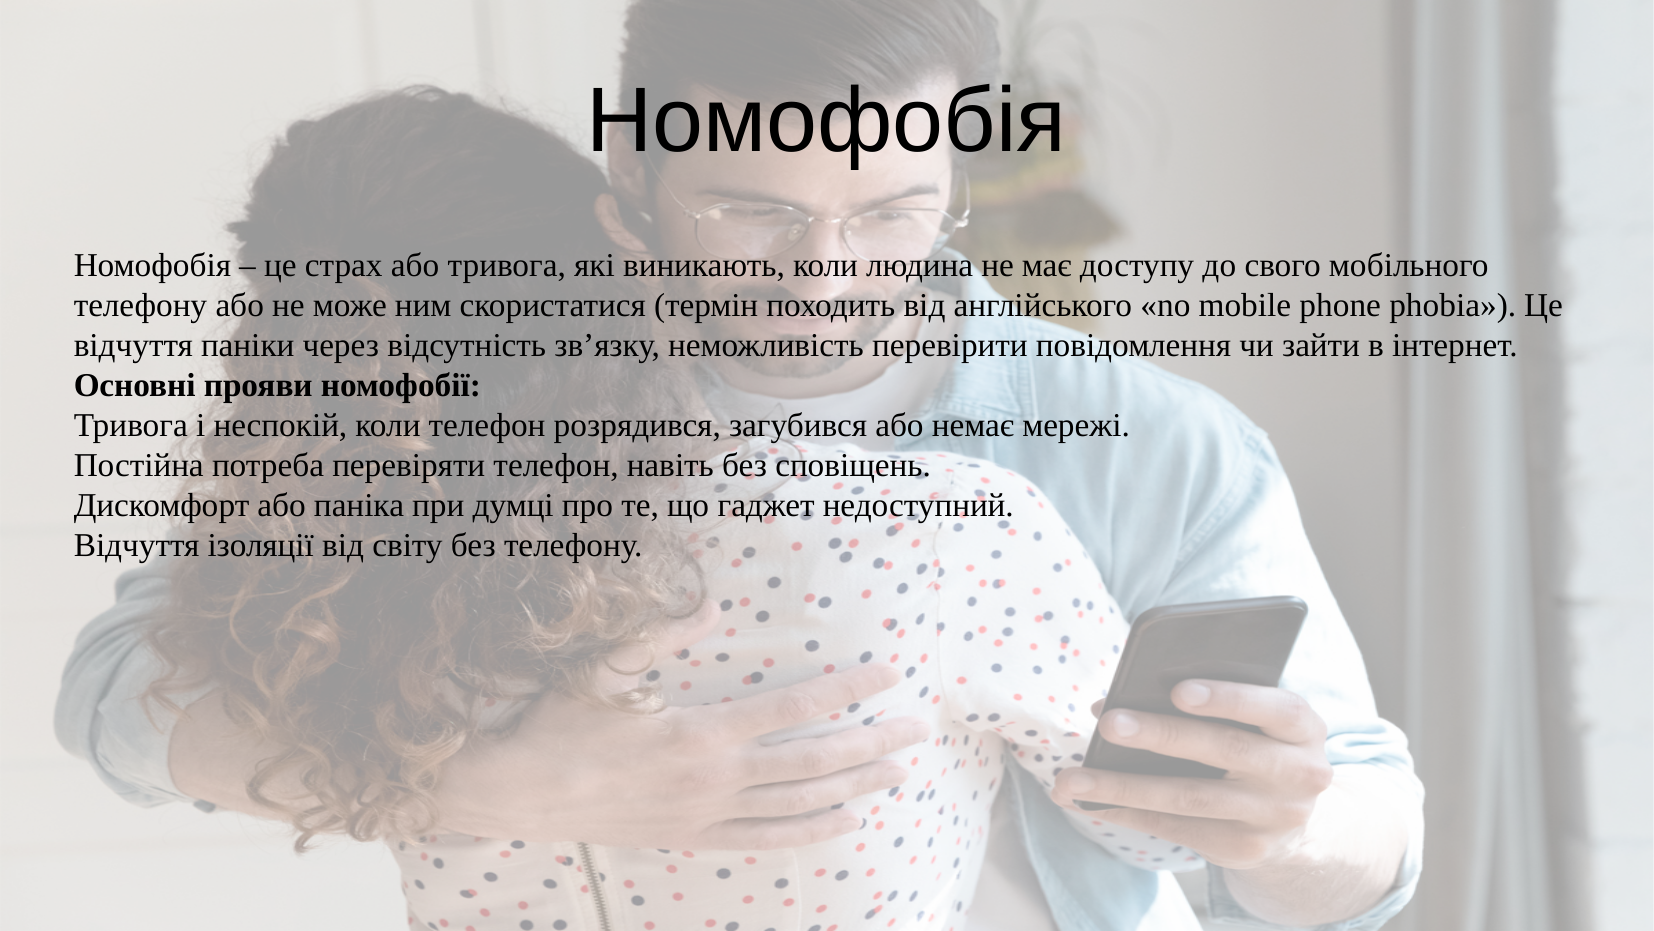

# Номофобія
Номофобія – це страх або тривога, які виникають, коли людина не має доступу до свого мобільного телефону або не може ним скористатися (термін походить від англійського «no mobile phone phobia»). Це відчуття паніки через відсутність зв’язку, неможливість перевірити повідомлення чи зайти в інтернет.
Основні прояви номофобії:
Тривога і неспокій, коли телефон розрядився, загубився або немає мережі.
Постійна потреба перевіряти телефон, навіть без сповіщень.
Дискомфорт або паніка при думці про те, що гаджет недоступний.
Відчуття ізоляції від світу без телефону.